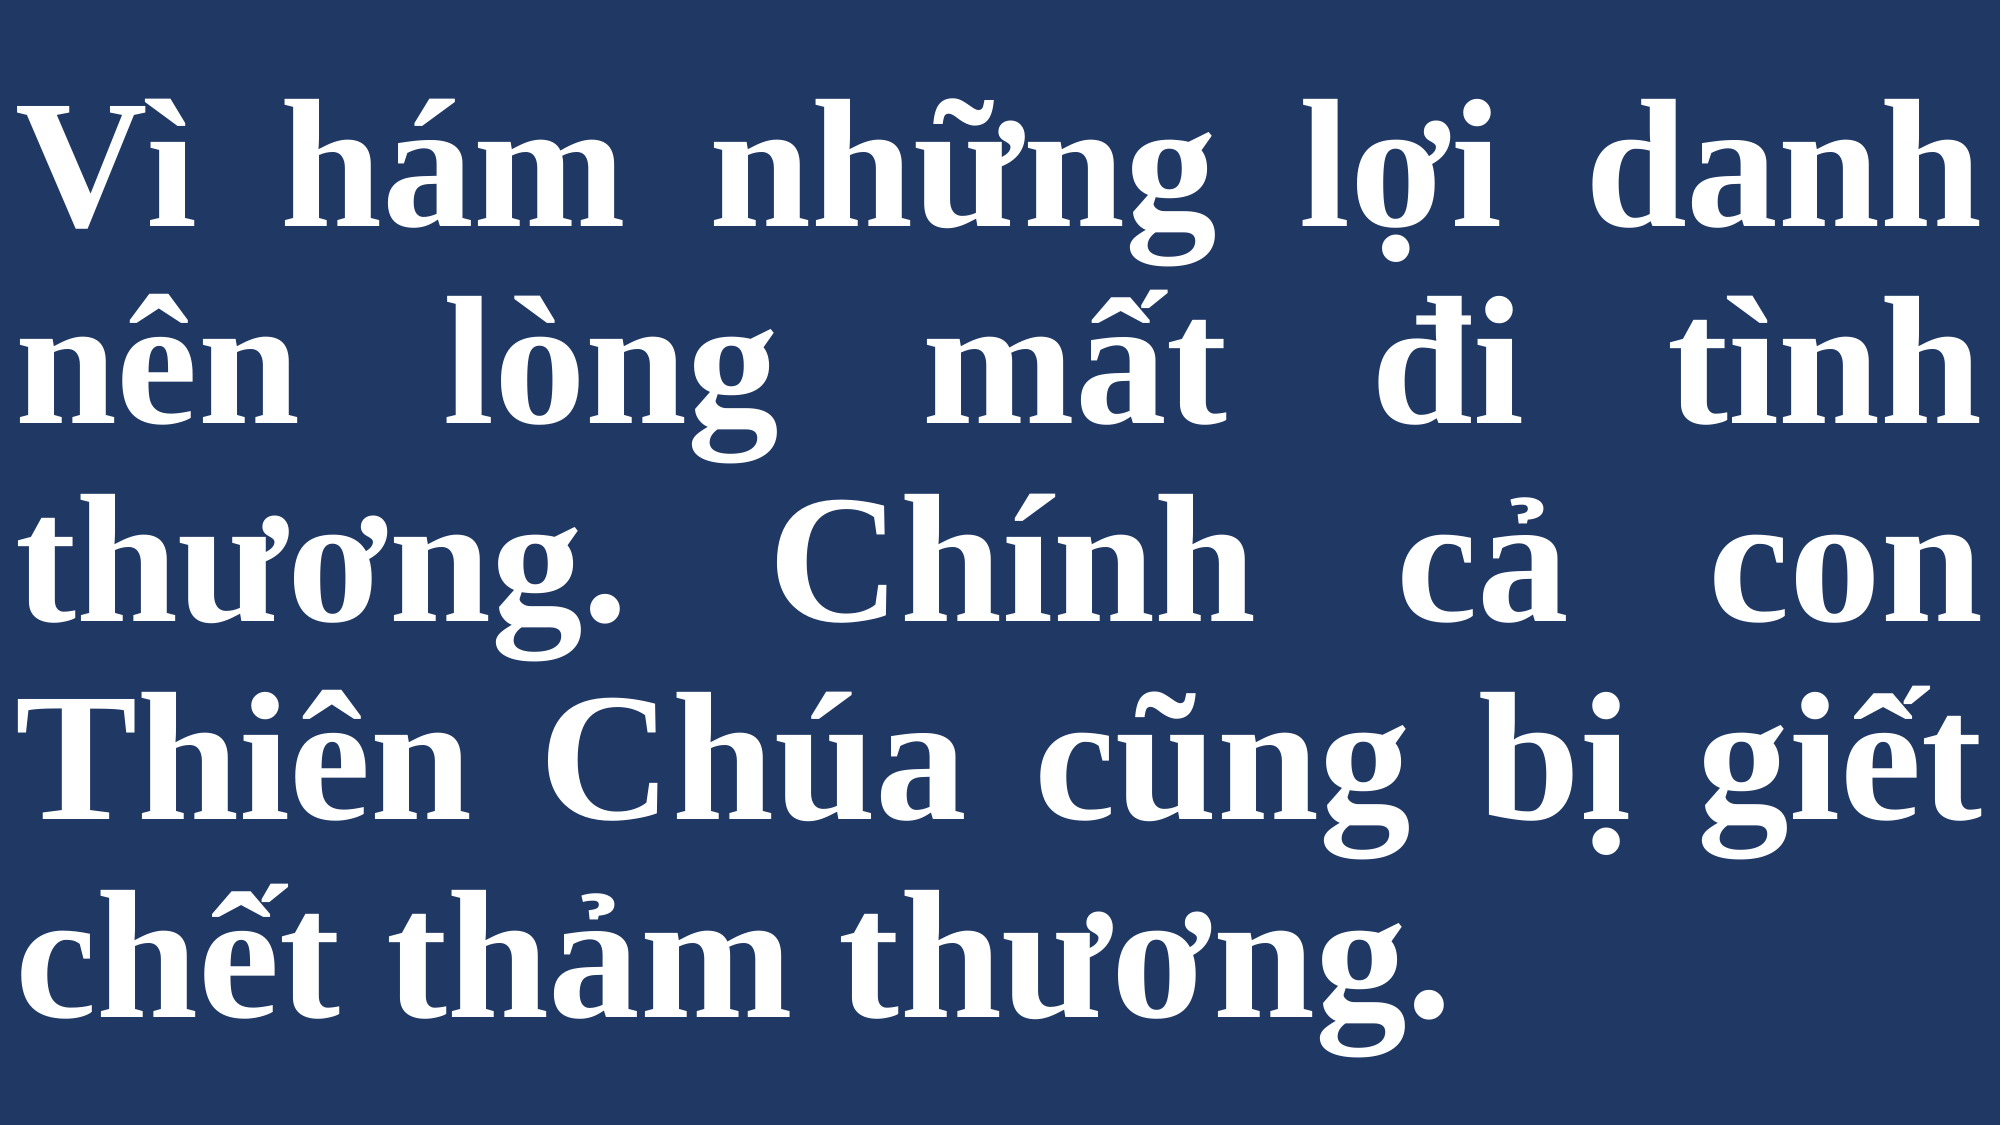

# Vì hám những lợi danh nên lòng mất đi tình thương. Chính cả con Thiên Chúa cũng bị giết chết thảm thương.